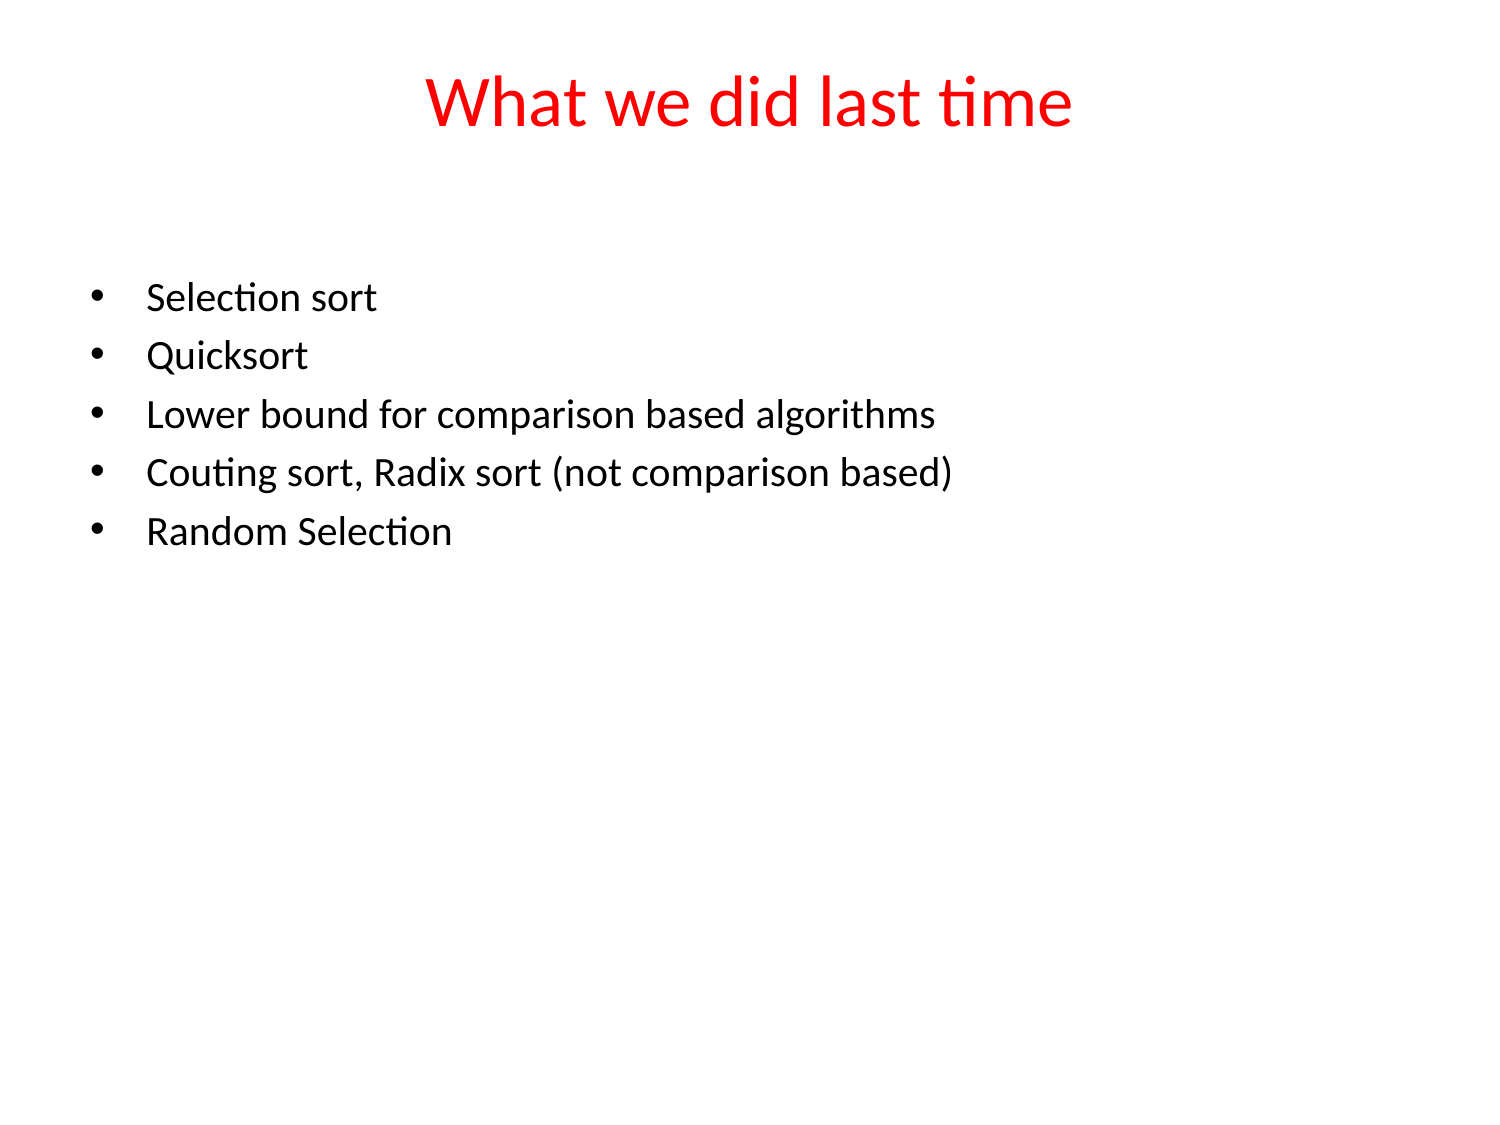

# What we did last time
Selection sort
Quicksort
Lower bound for comparison based algorithms
Couting sort, Radix sort (not comparison based)
Random Selection